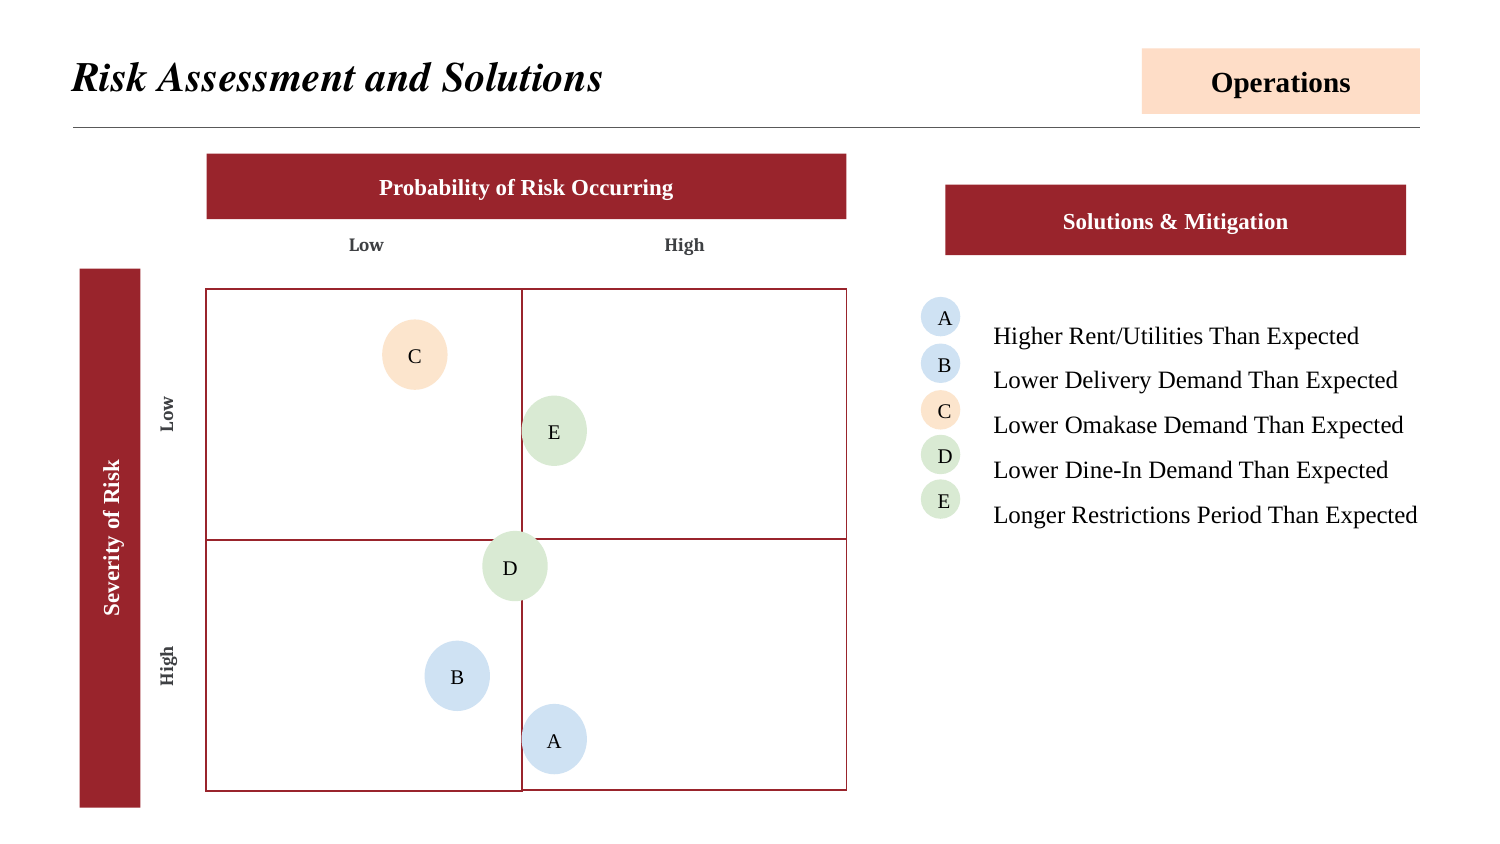

Risk Assessment and Solutions
Operations
Probability of Risk Occurring
Solutions & Mitigation
Low
High
Higher Rent/Utilities Than Expected
Lower Delivery Demand Than Expected
Lower Omakase Demand Than Expected
Lower Dine-In Demand Than Expected
Longer Restrictions Period Than Expected

A
C
B
Low
C
E
D
E
Severity of Risk
D

High
B
A